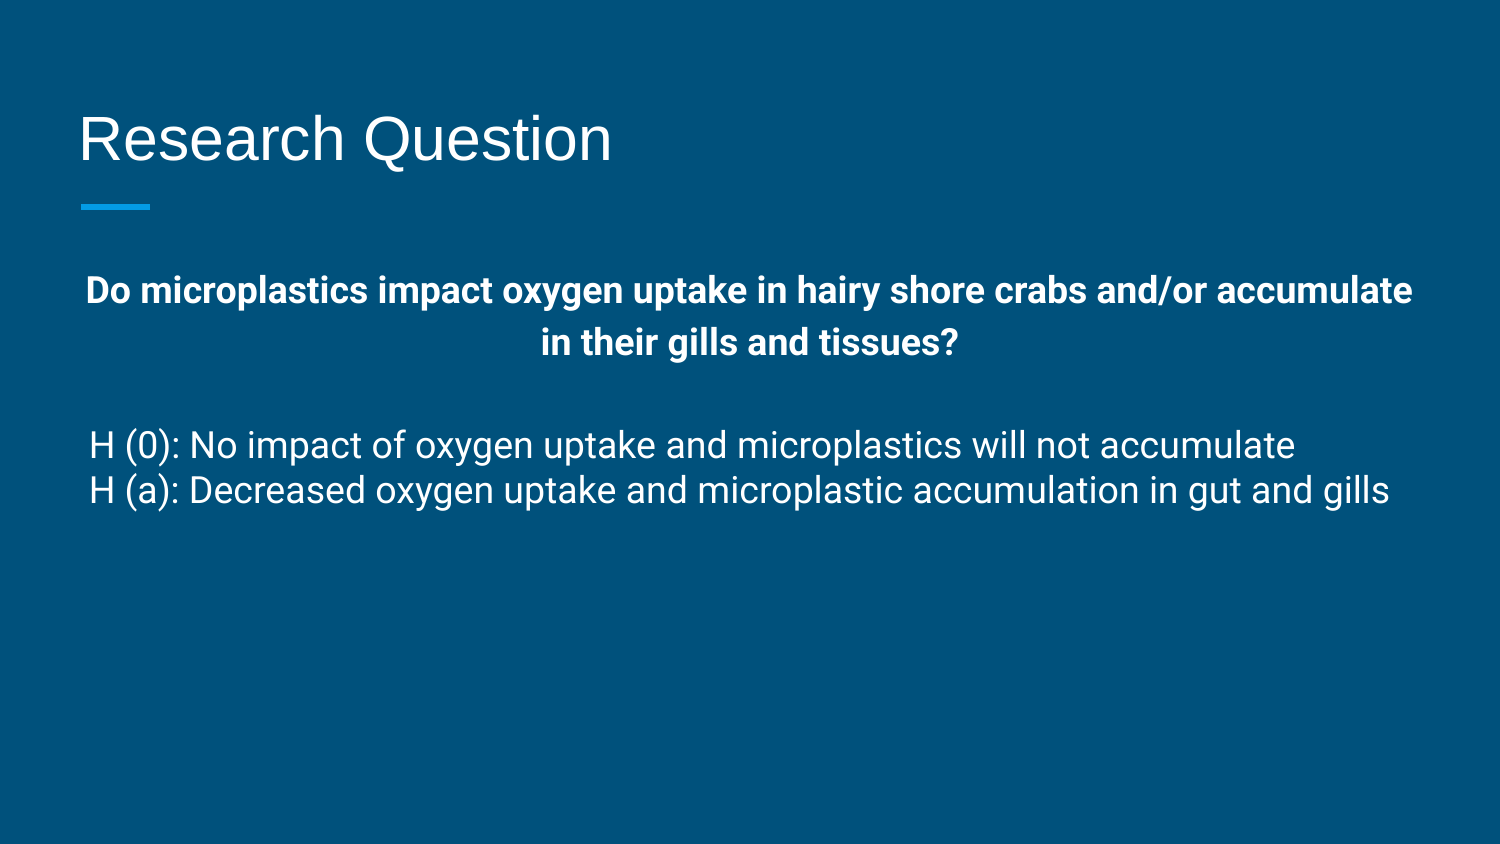

# Research Question
Do microplastics impact oxygen uptake in hairy shore crabs and/or accumulate in their gills and tissues?
H (0): No impact of oxygen uptake and microplastics will not accumulate
H (a): Decreased oxygen uptake and microplastic accumulation in gut and gills